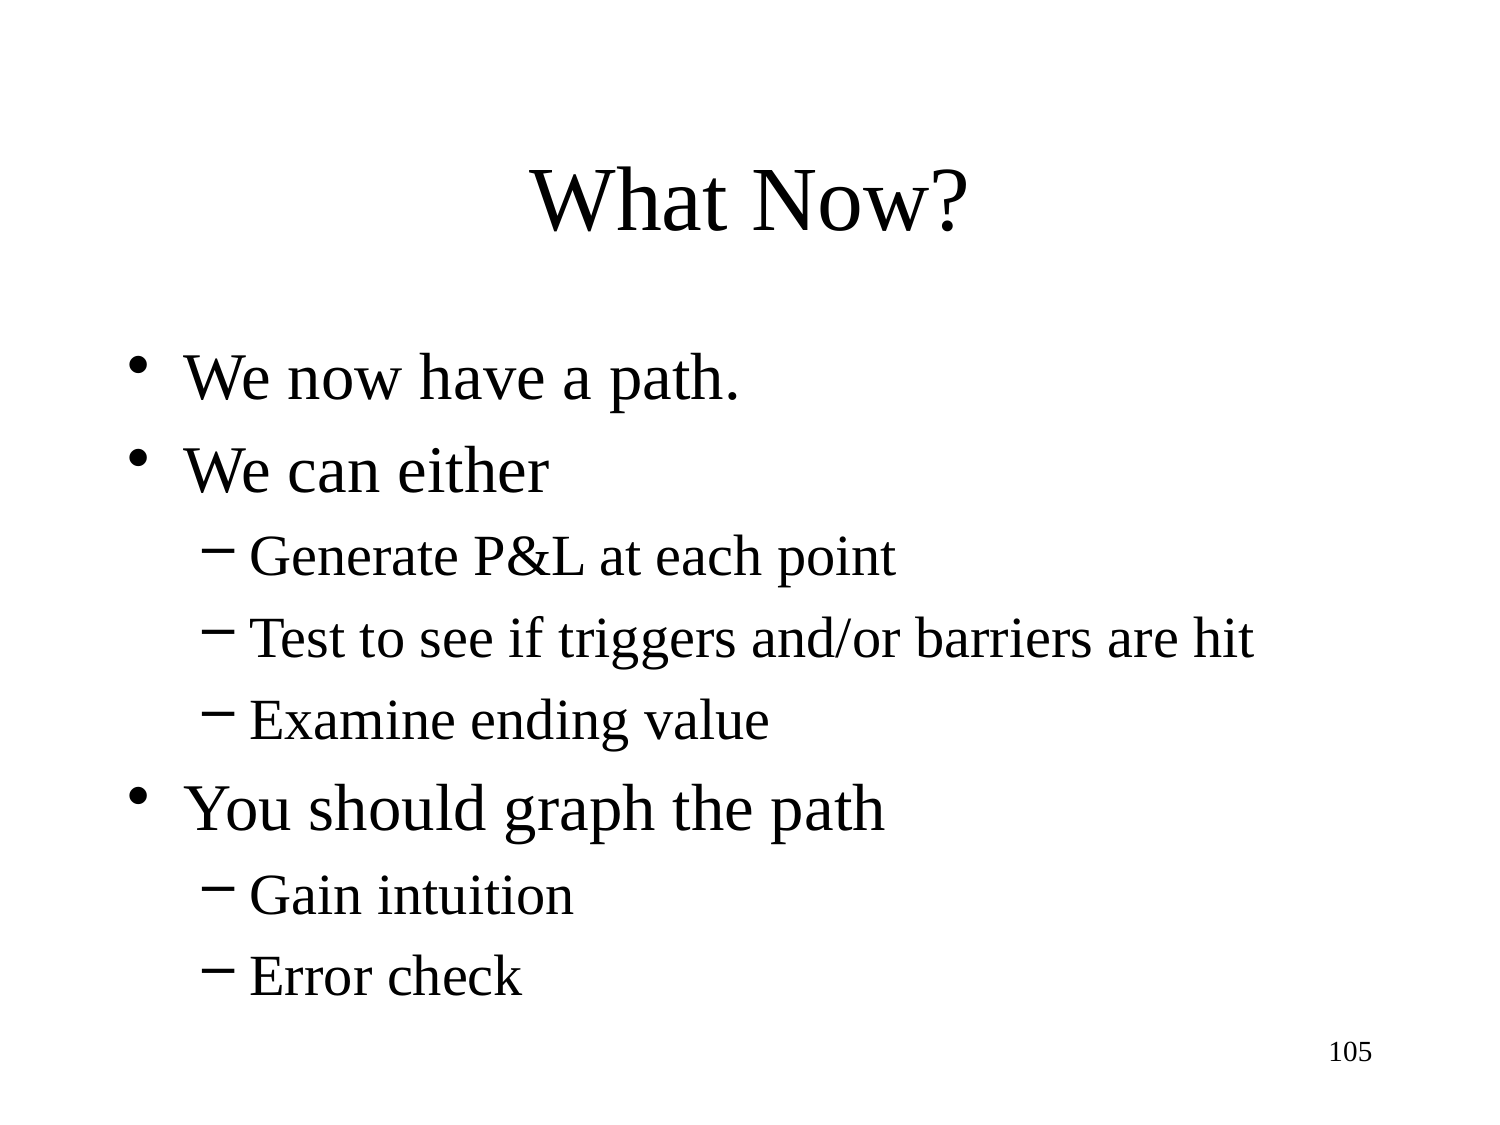

# What Now?
We now have a path.
We can either
Generate P&L at each point
Test to see if triggers and/or barriers are hit
Examine ending value
You should graph the path
Gain intuition
Error check
105